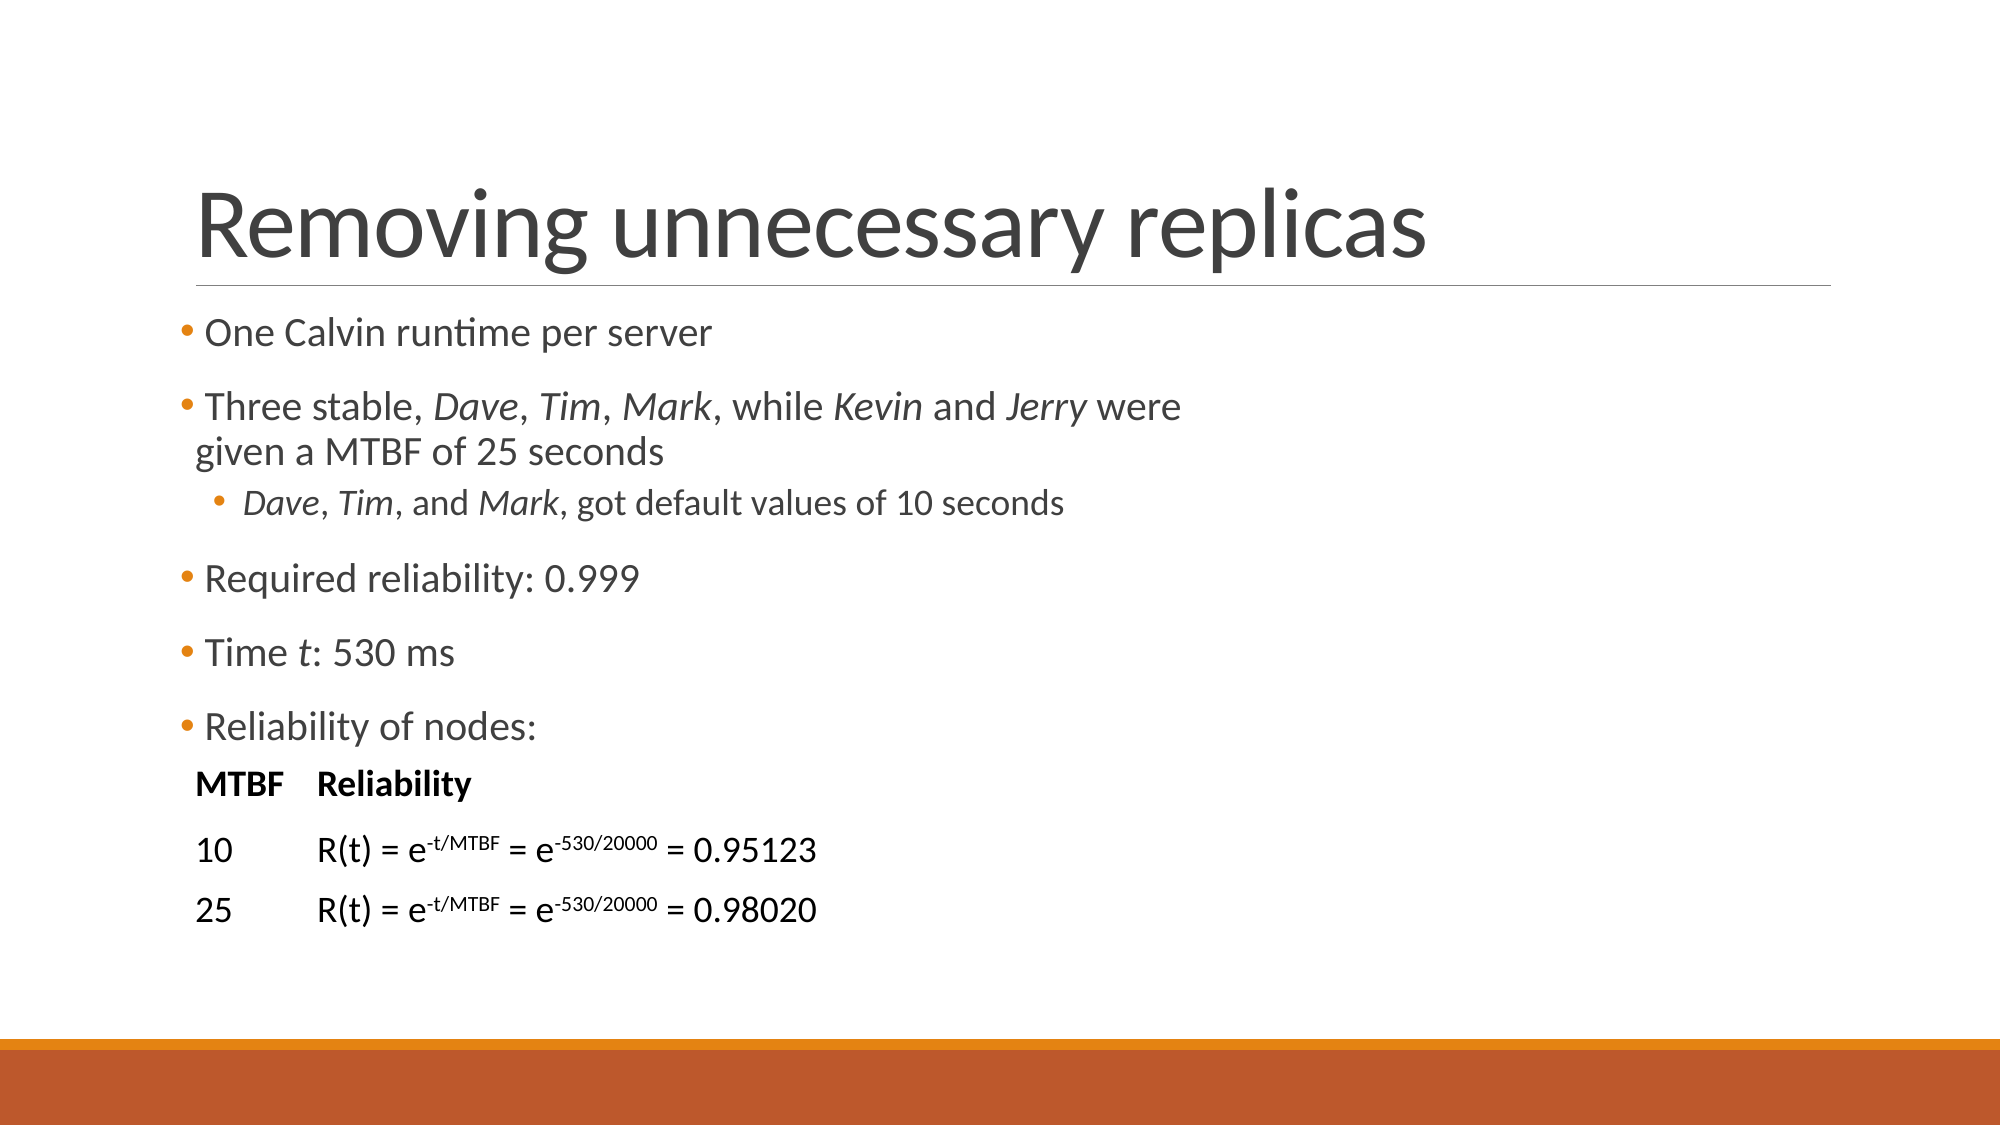

# Removing unnecessary replicas
 One Calvin runtime per server
 Three stable, Dave, Tim, Mark, while Kevin and Jerry were
given a MTBF of 25 seconds
Dave, Tim, and Mark, got default values of 10 seconds
 Required reliability: 0.999
 Time t: 530 ms
 Reliability of nodes:
| MTBF | Reliability |
| --- | --- |
| 10 | R(t) = e-t/MTBF = e-530/20000 = 0.95123 |
| 25 | R(t) = e-t/MTBF = e-530/20000 = 0.98020 |